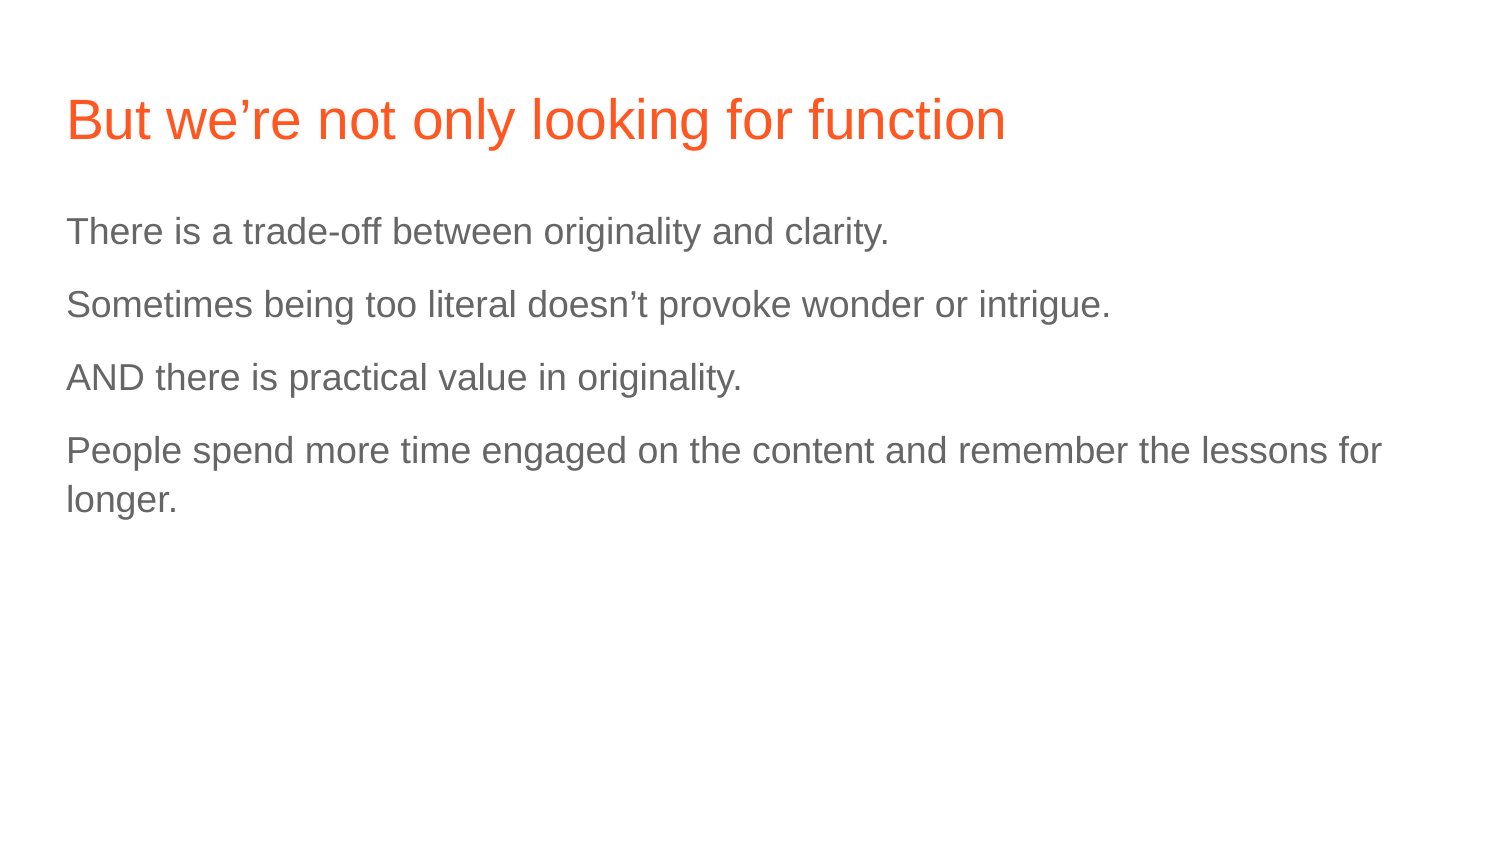

# But we’re not only looking for function

There is a trade-off between originality and clarity.
Sometimes being too literal doesn’t provoke wonder or intrigue.
AND there is practical value in originality.
People spend more time engaged on the content and remember the lessons for longer.